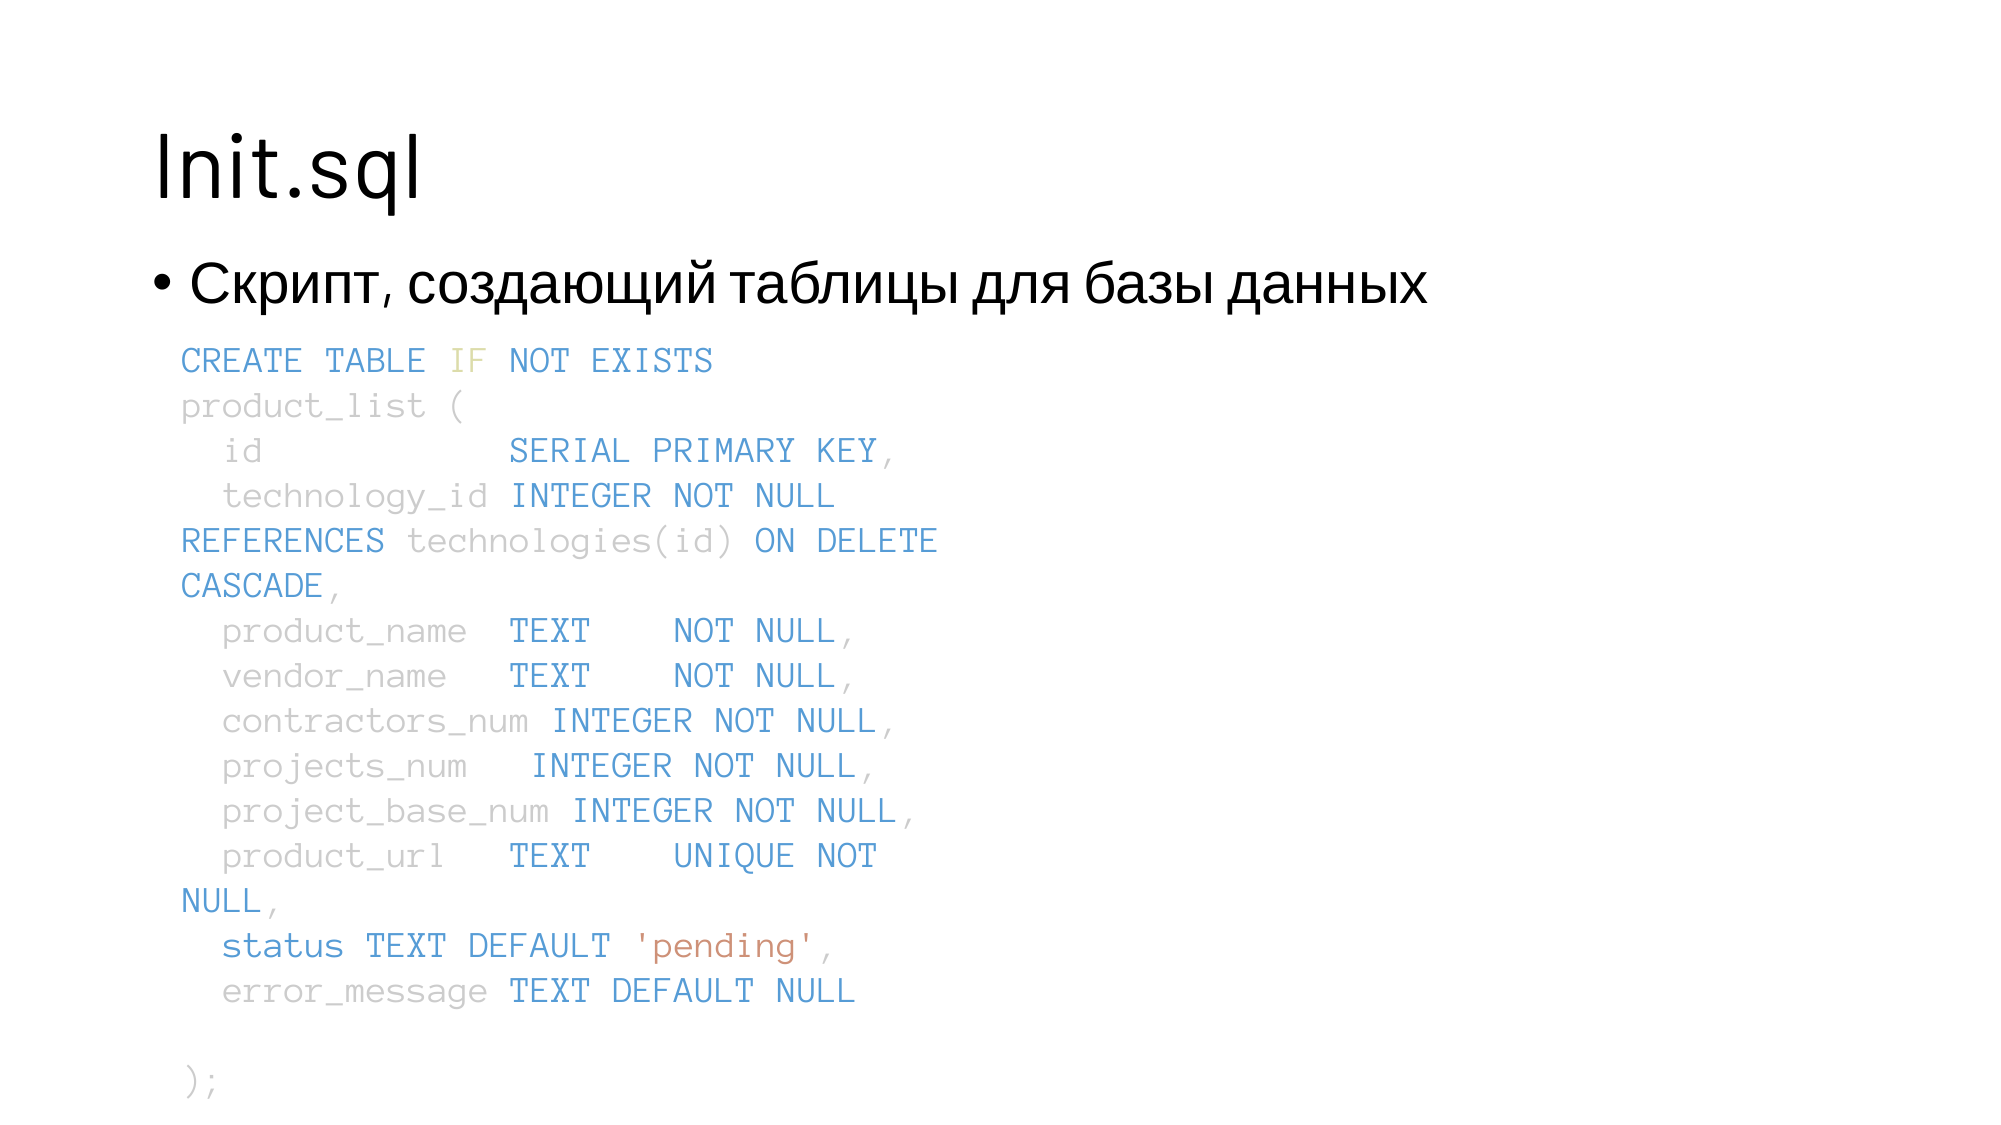

# Init.sql
Скрипт, создающий таблицы для базы данных
CREATE TABLE IF NOT EXISTS product_list (
  id            SERIAL PRIMARY KEY,
  technology_id INTEGER NOT NULL REFERENCES technologies(id) ON DELETE CASCADE,
  product_name  TEXT    NOT NULL,
  vendor_name   TEXT    NOT NULL,
  contractors_num INTEGER NOT NULL,
  projects_num   INTEGER NOT NULL,
  project_base_num INTEGER NOT NULL,
  product_url   TEXT    UNIQUE NOT NULL,
  status TEXT DEFAULT 'pending',
  error_message TEXT DEFAULT NULL
);